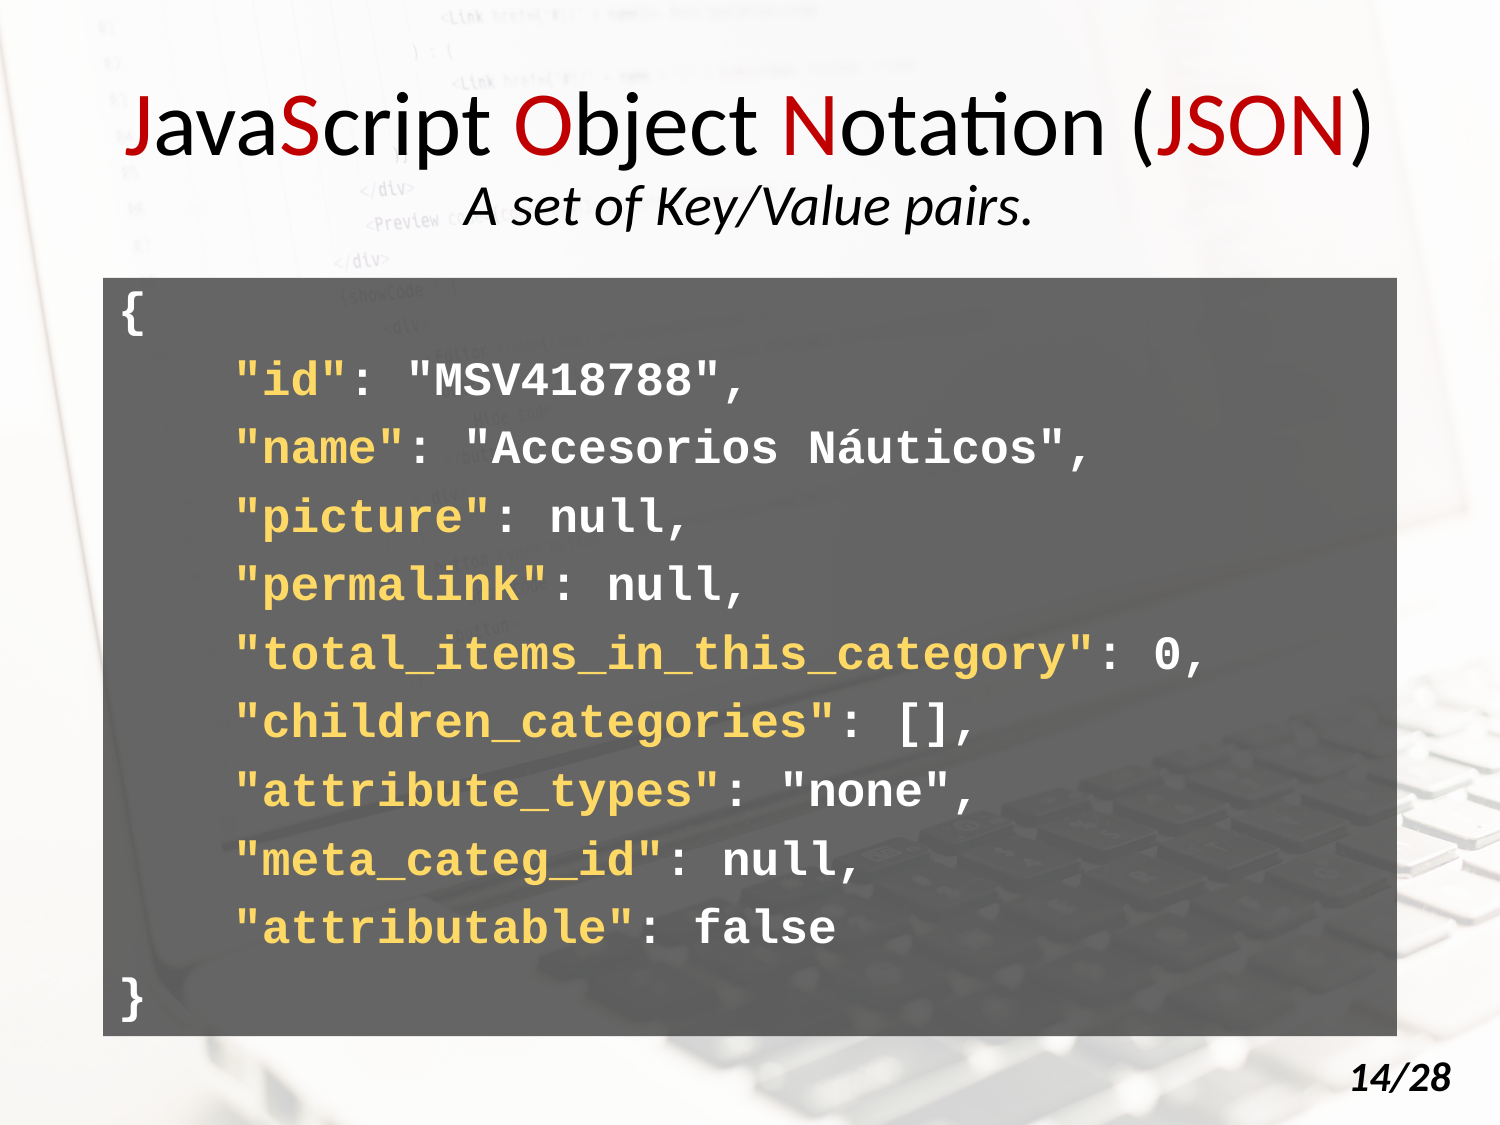

# JavaScript Object Notation (JSON) A set of Key/Value pairs.
{
    "id": "MSV418788",
    "name": "Accesorios Náuticos",
    "picture": null,
    "permalink": null,
    "total_items_in_this_category": 0,
    "children_categories": [],
    "attribute_types": "none",
    "meta_categ_id": null,
    "attributable": false
}
14/28